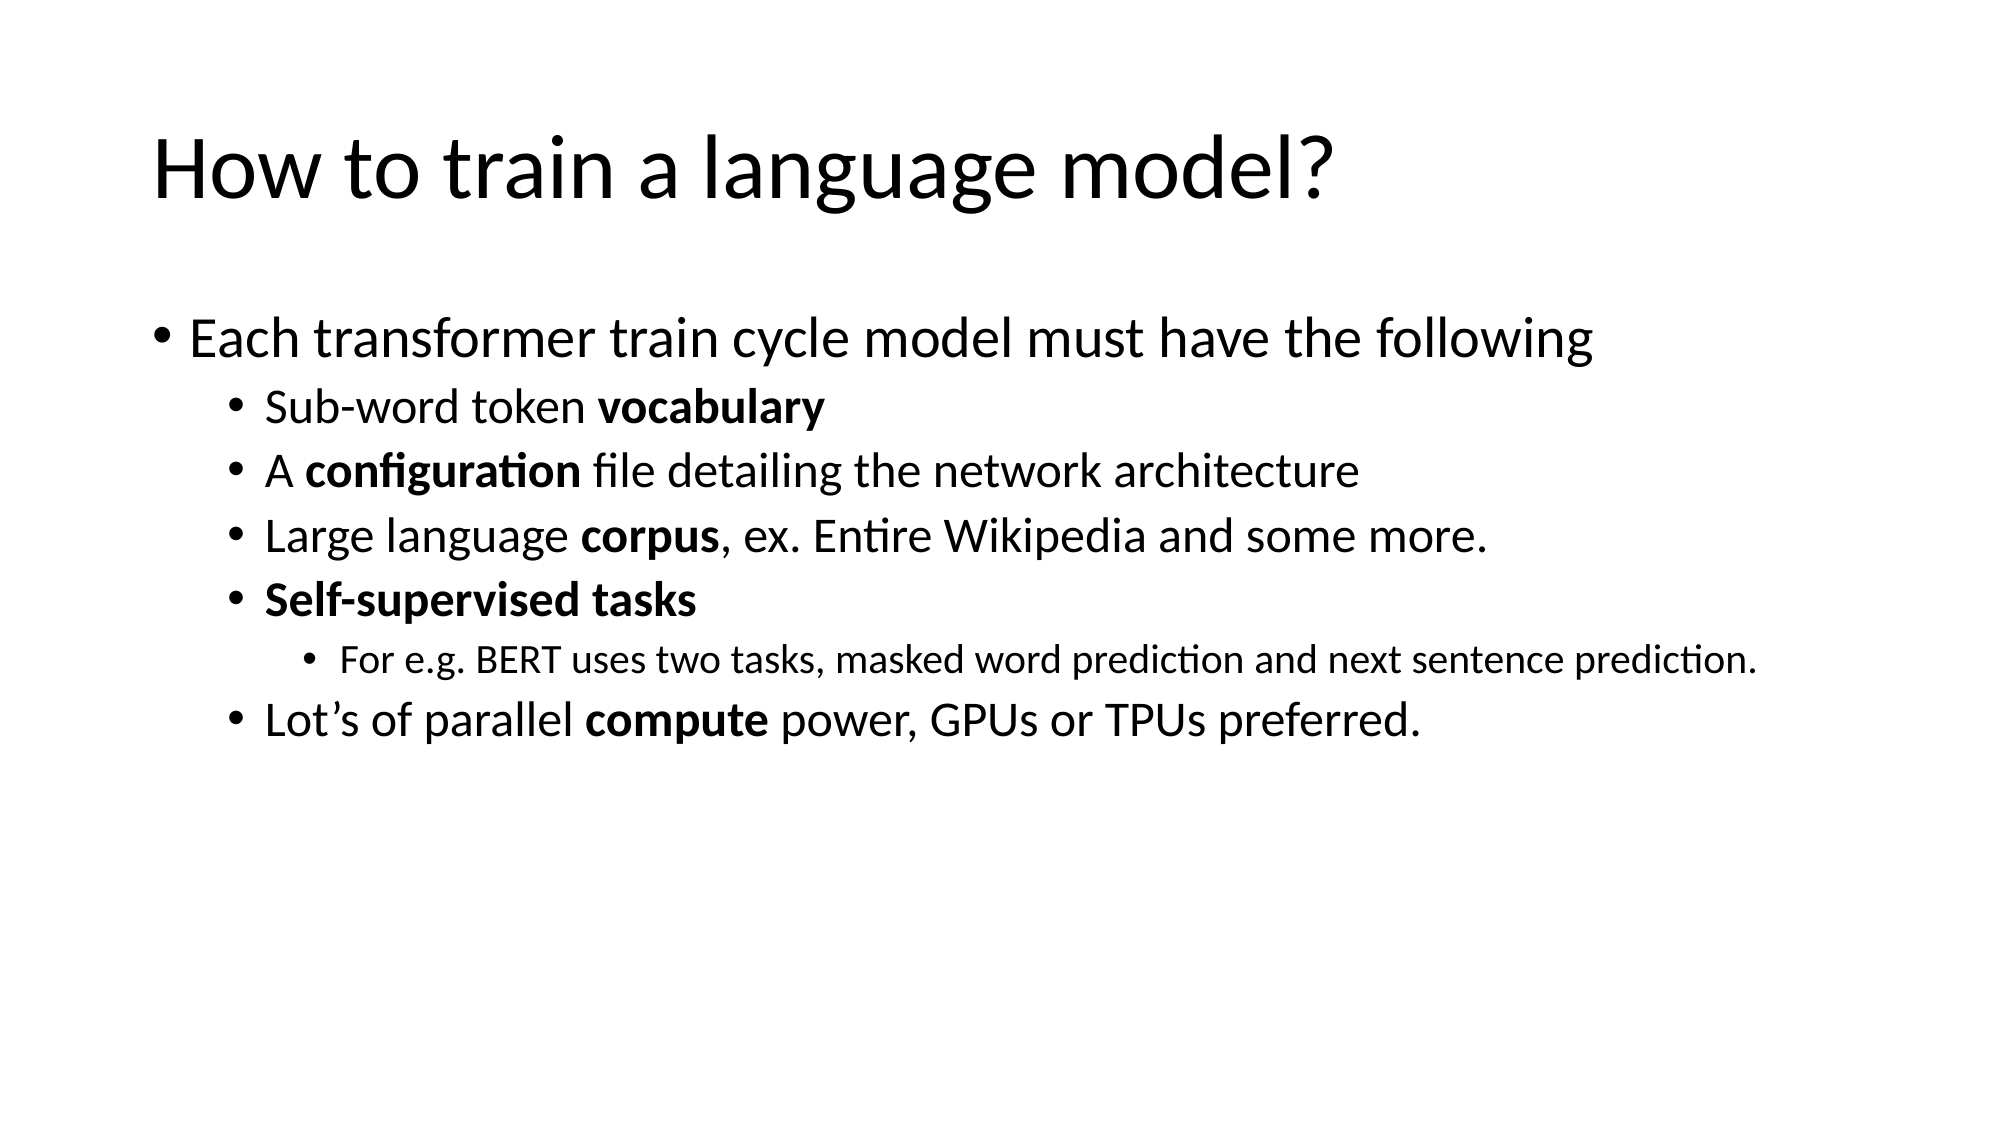

# How to train a language model?
Each transformer train cycle model must have the following
Sub-word token vocabulary
A configuration file detailing the network architecture
Large language corpus, ex. Entire Wikipedia and some more.
Self-supervised tasks
For e.g. BERT uses two tasks, masked word prediction and next sentence prediction.
Lot’s of parallel compute power, GPUs or TPUs preferred.